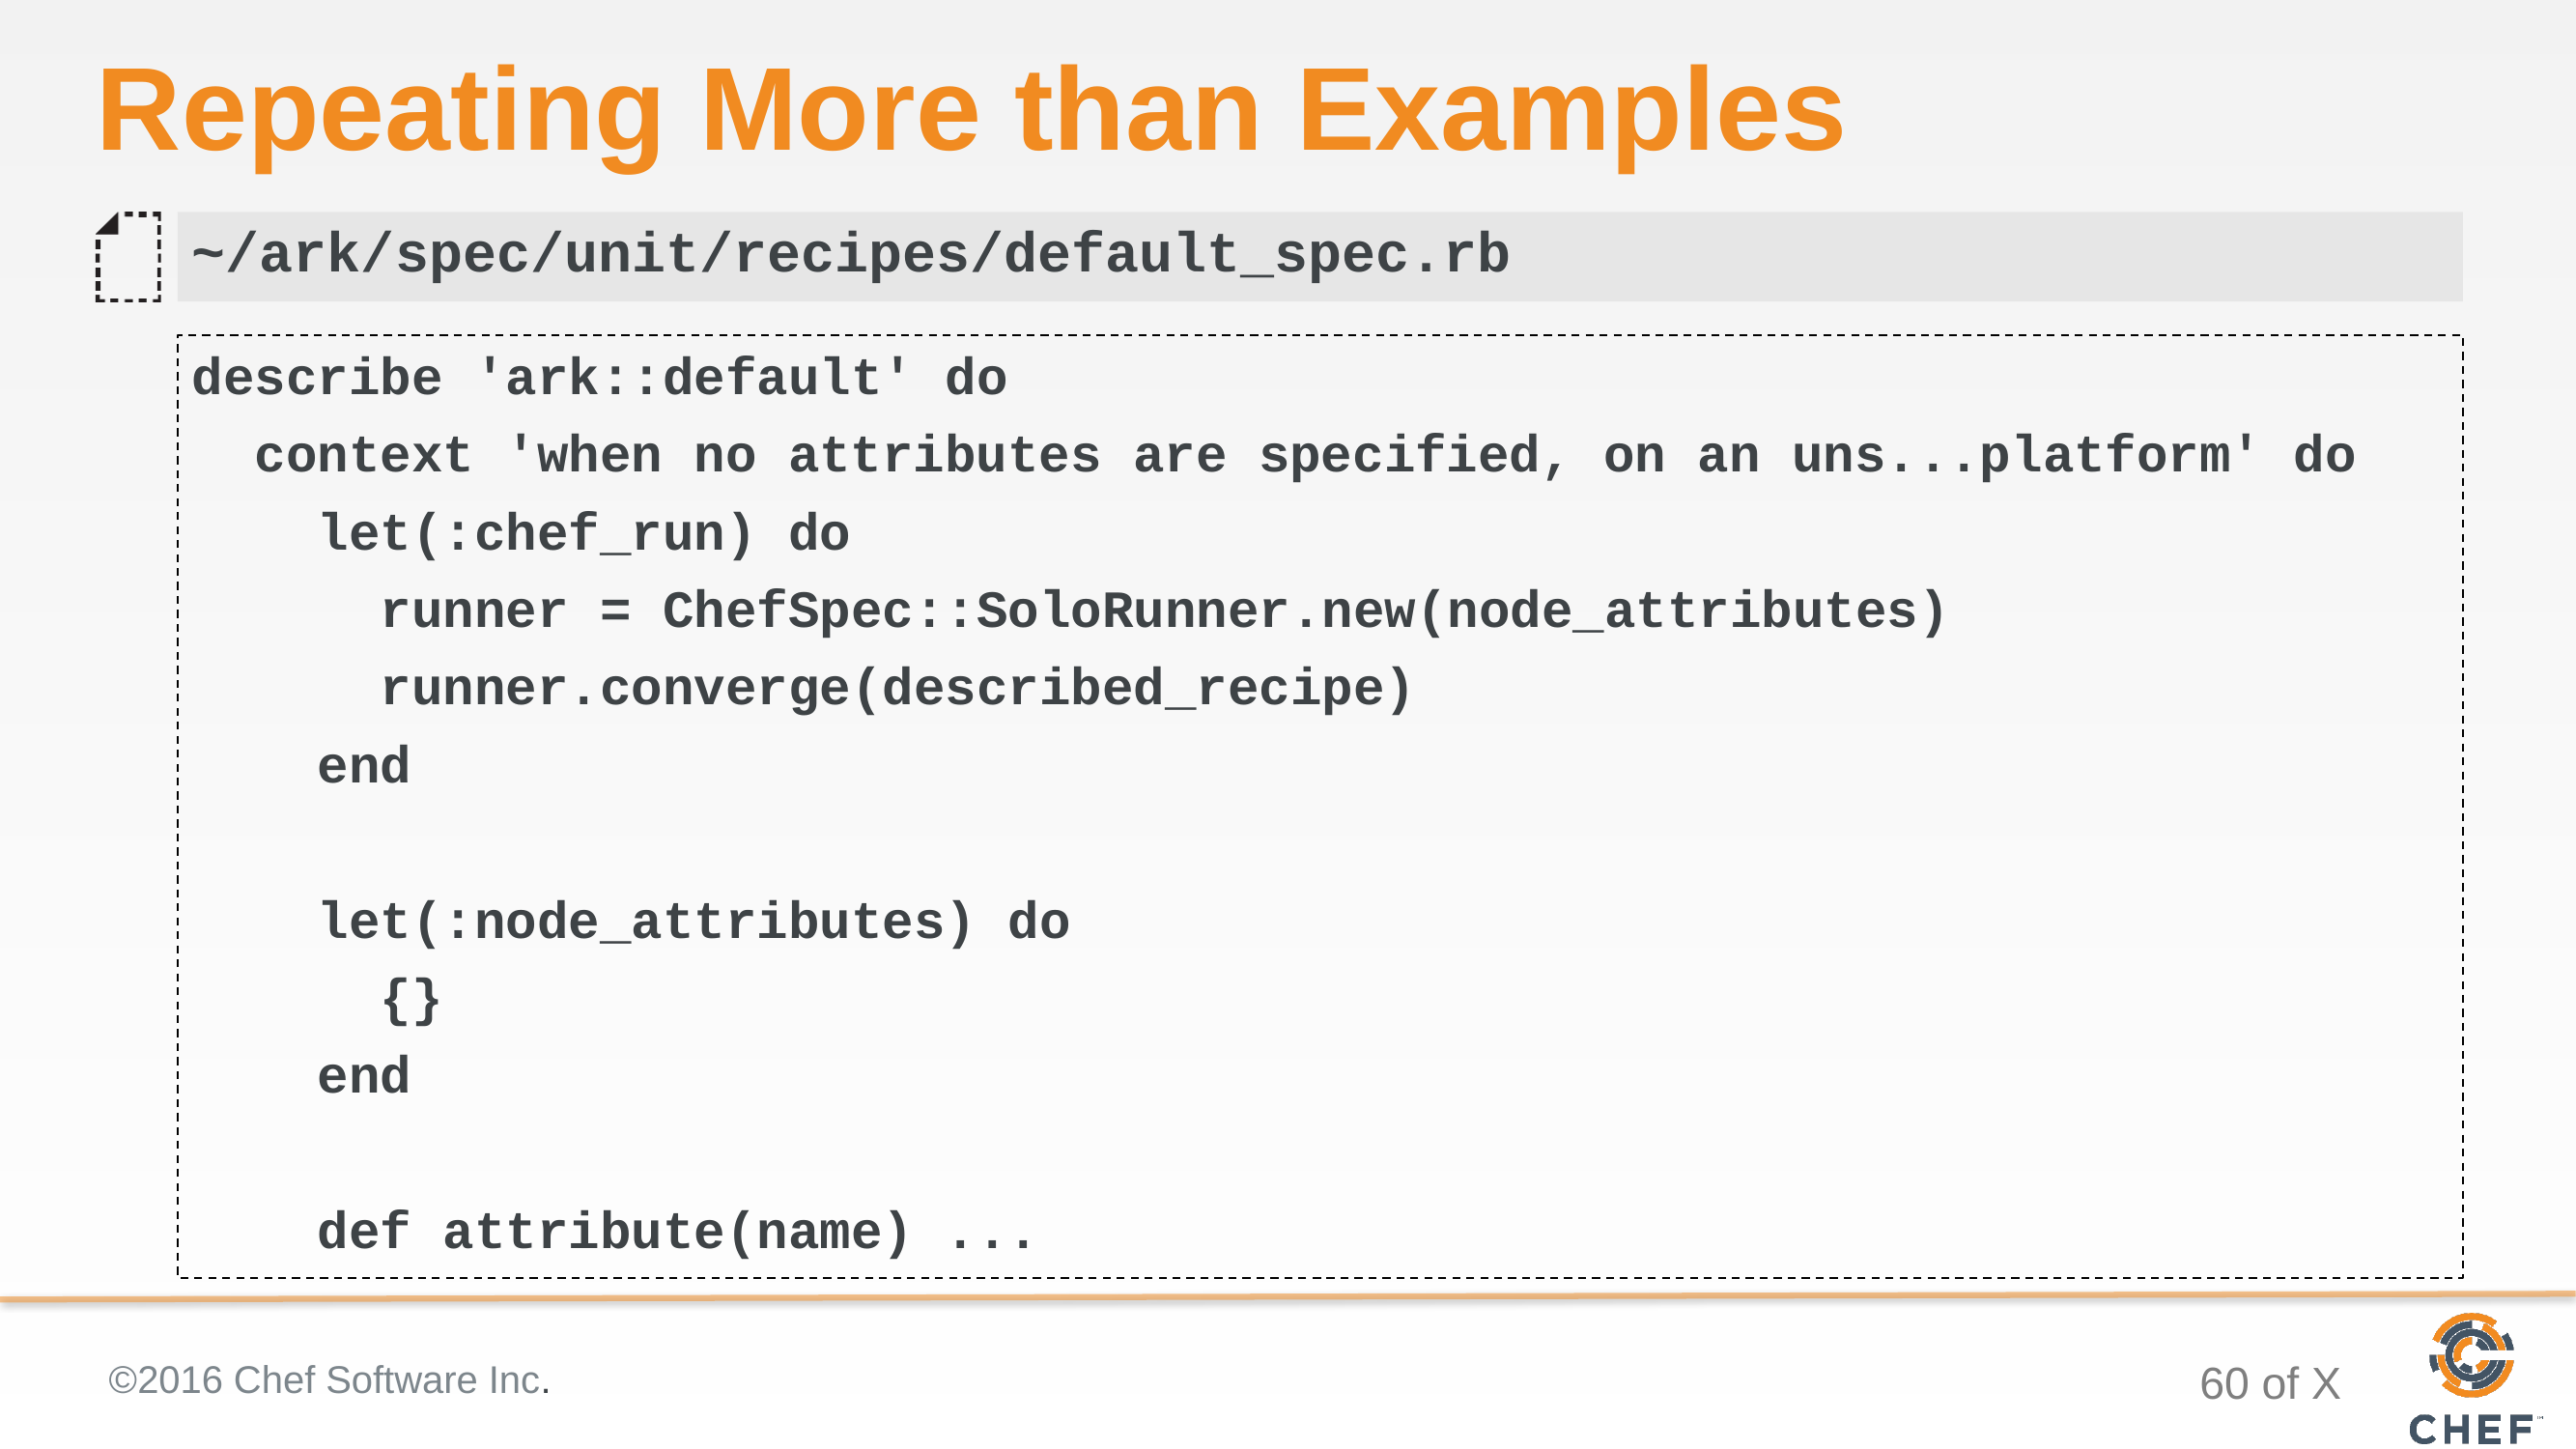

# Repeating More than Examples
~/ark/spec/unit/recipes/default_spec.rb
describe 'ark::default' do
  context 'when no attributes are specified, on an uns...platform' do
    let(:chef_run) do
      runner = ChefSpec::SoloRunner.new(node_attributes)
      runner.converge(described_recipe)
    end

    let(:node_attributes) do
      {}
    end

    def attribute(name) ...